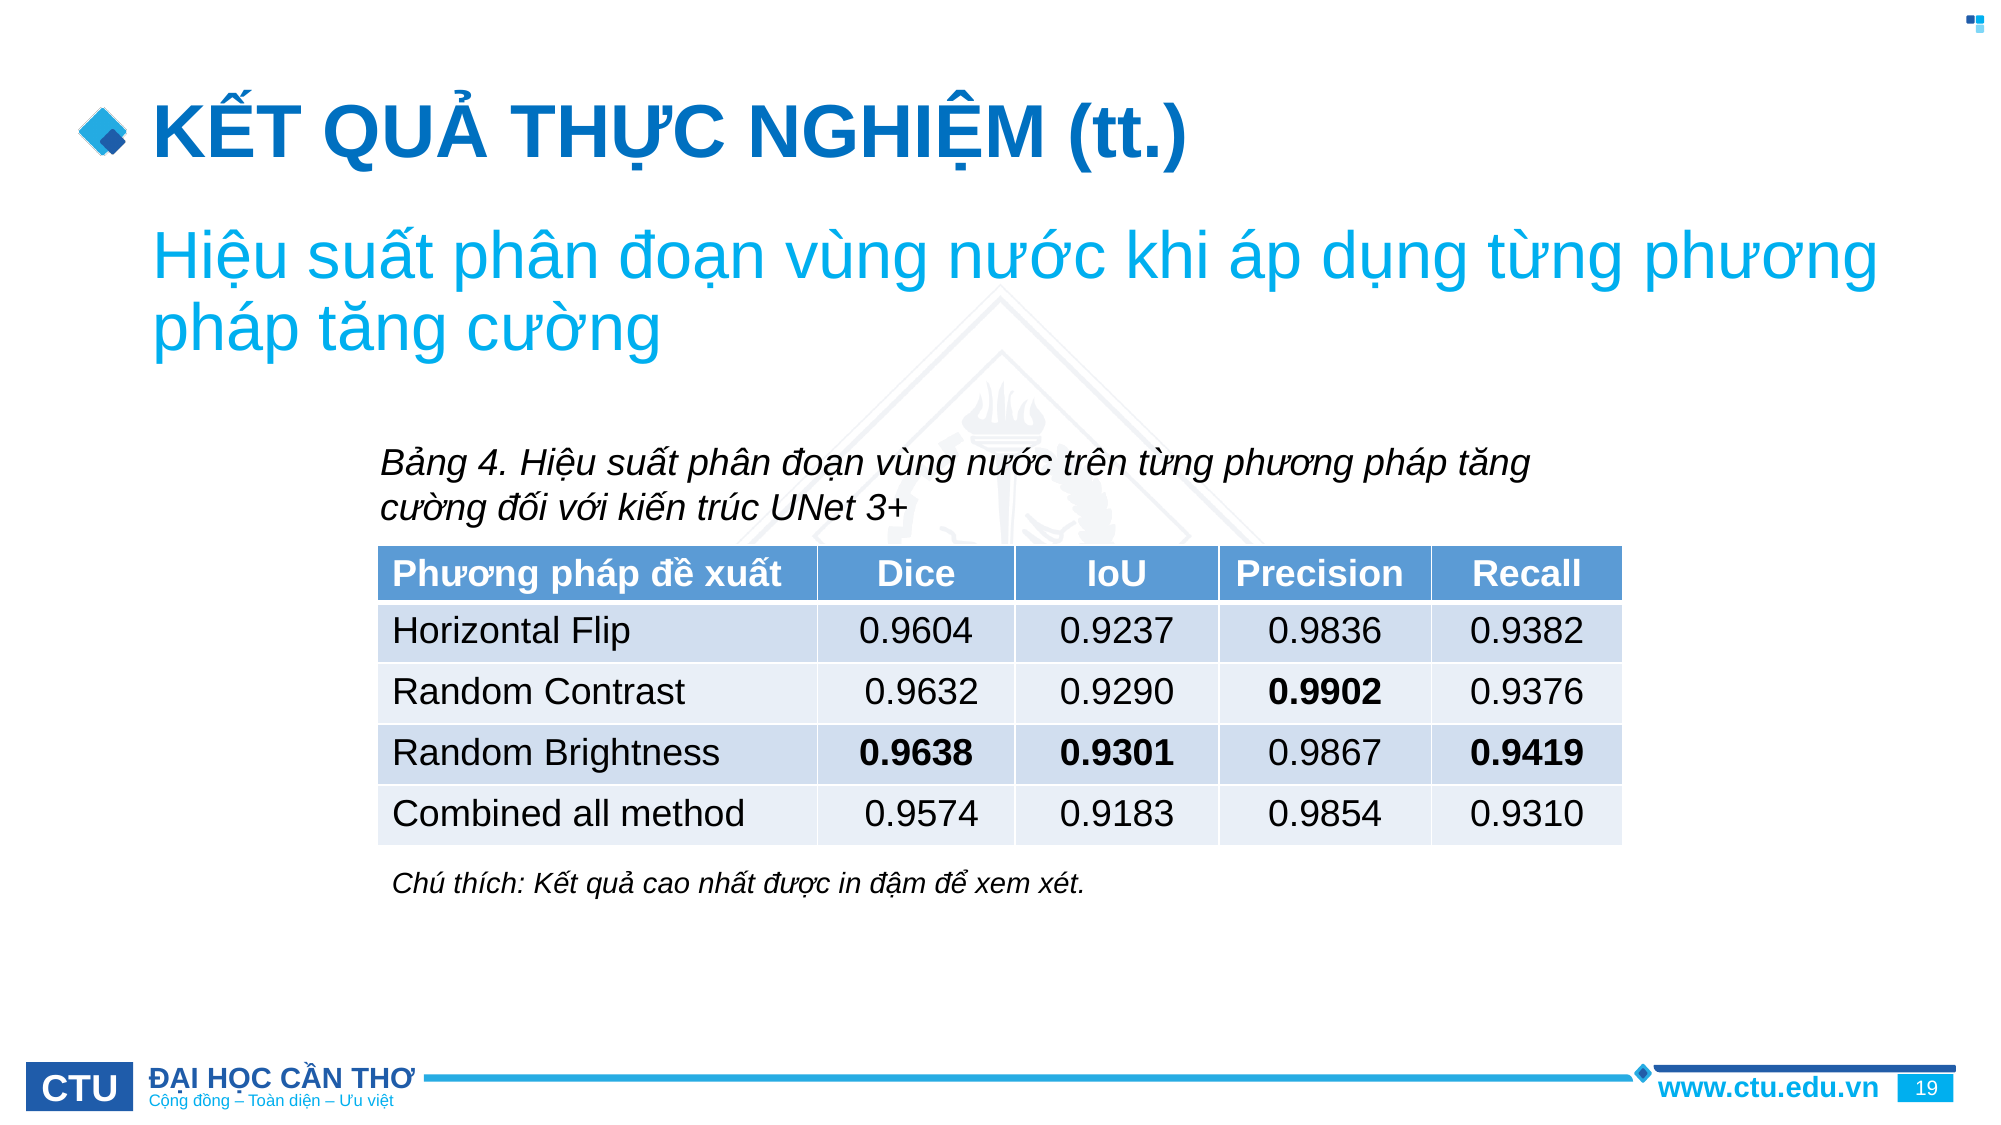

# KẾT QUẢ THỰC NGHIỆM (tt.)
Hiệu suất phân đoạn vùng nước khi áp dụng từng phương pháp tăng cường
Bảng 4. Hiệu suất phân đoạn vùng nước trên từng phương pháp tăng cường đối với kiến trúc UNet 3+
| Phương pháp đề xuất | Dice | IoU | Precision | Recall |
| --- | --- | --- | --- | --- |
| Horizontal Flip | 0.9604 | 0.9237 | 0.9836 | 0.9382 |
| Random Contrast | 0.9632 | 0.9290 | 0.9902 | 0.9376 |
| Random Brightness | 0.9638 | 0.9301 | 0.9867 | 0.9419 |
| Combined all method | 0.9574 | 0.9183 | 0.9854 | 0.9310 |
Chú thích: Kết quả cao nhất được in đậm để xem xét.